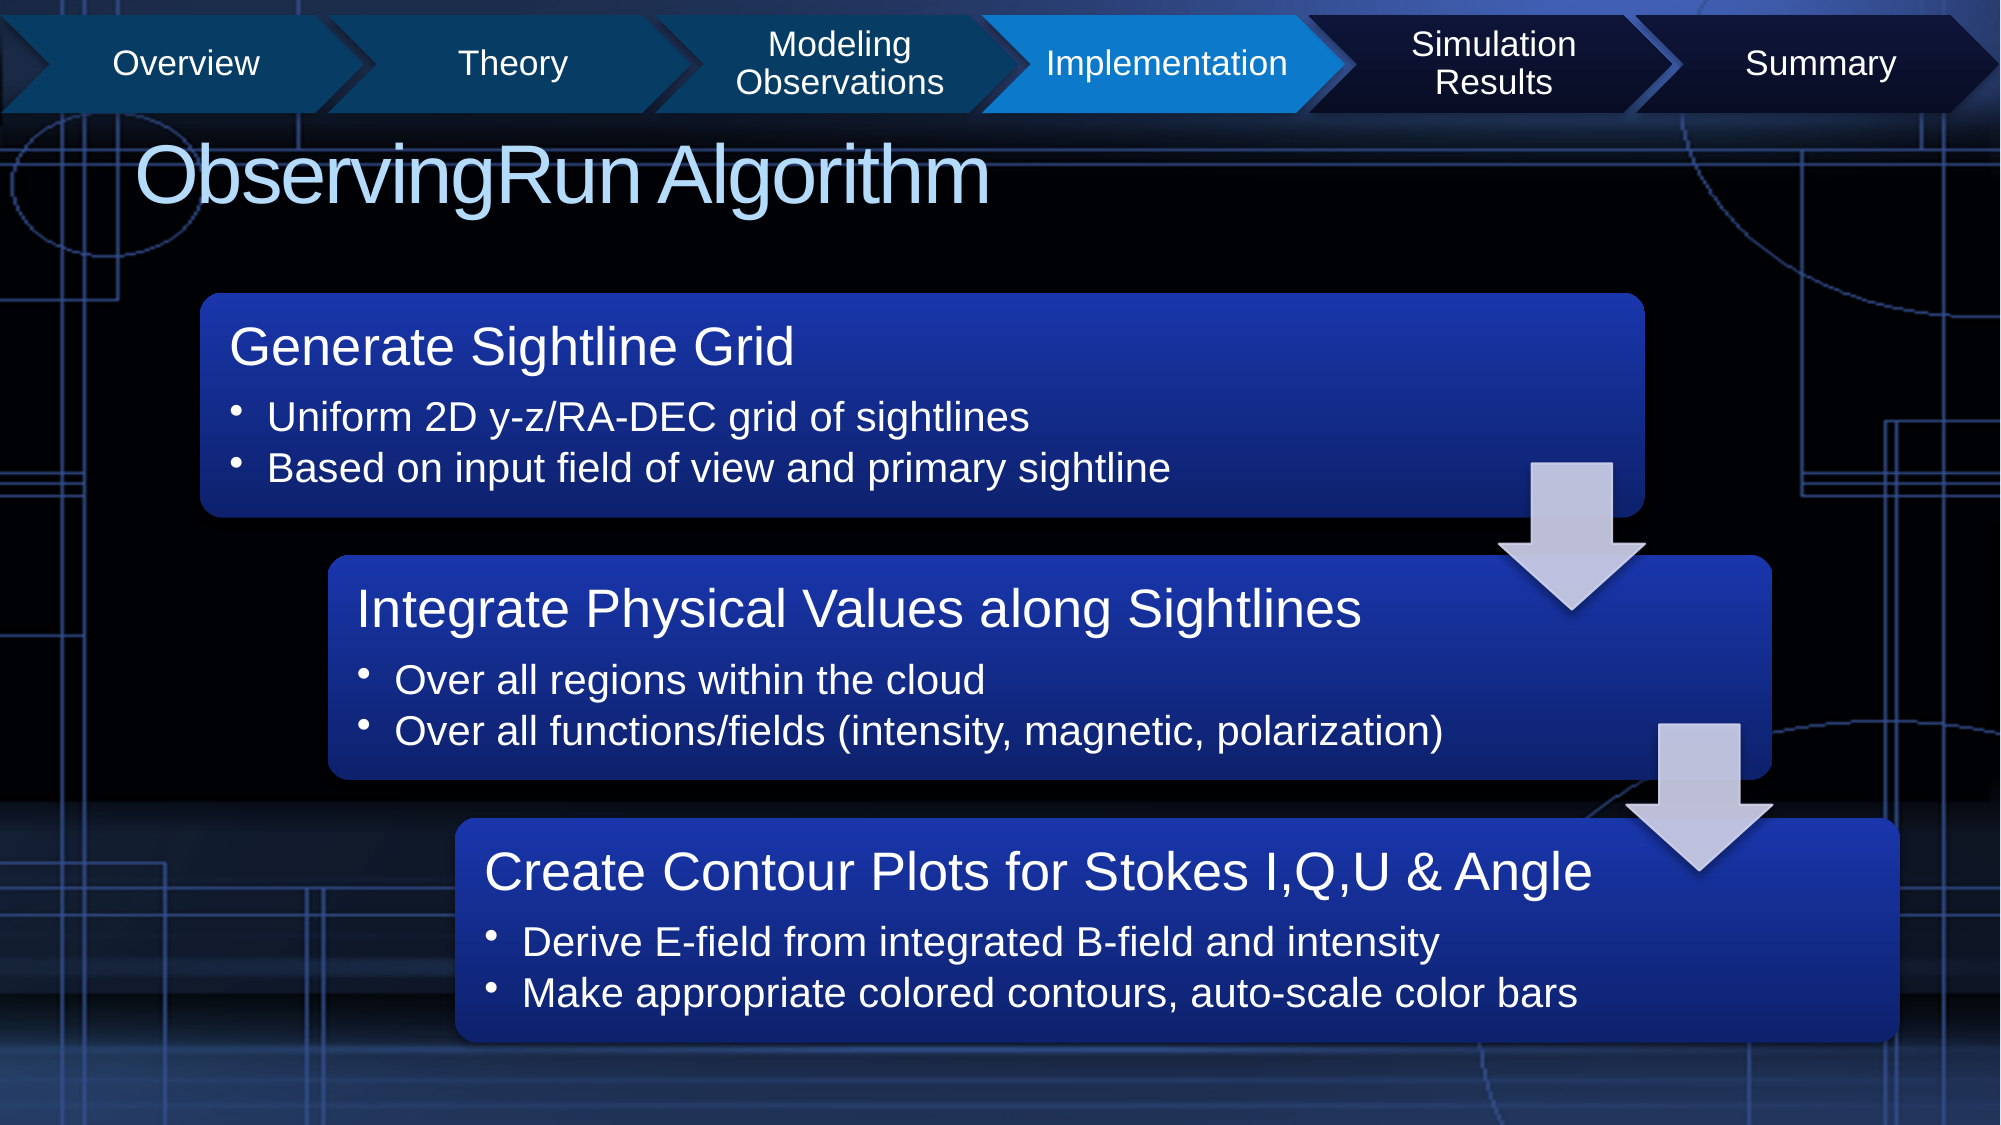

Overview
Theory
Modeling Observations
Implementation
Simulation Results
Summary
# ObservingRun Algorithm
Generate Sightline Grid
Uniform 2D y-z/RA-DEC grid of sightlines
Based on input field of view and primary sightline
Integrate Physical Values along Sightlines
Over all regions within the cloud
Over all functions/fields (intensity, magnetic, polarization)
Create Contour Plots for Stokes I,Q,U & Angle
Derive E-field from integrated B-field and intensity
Make appropriate colored contours, auto-scale color bars